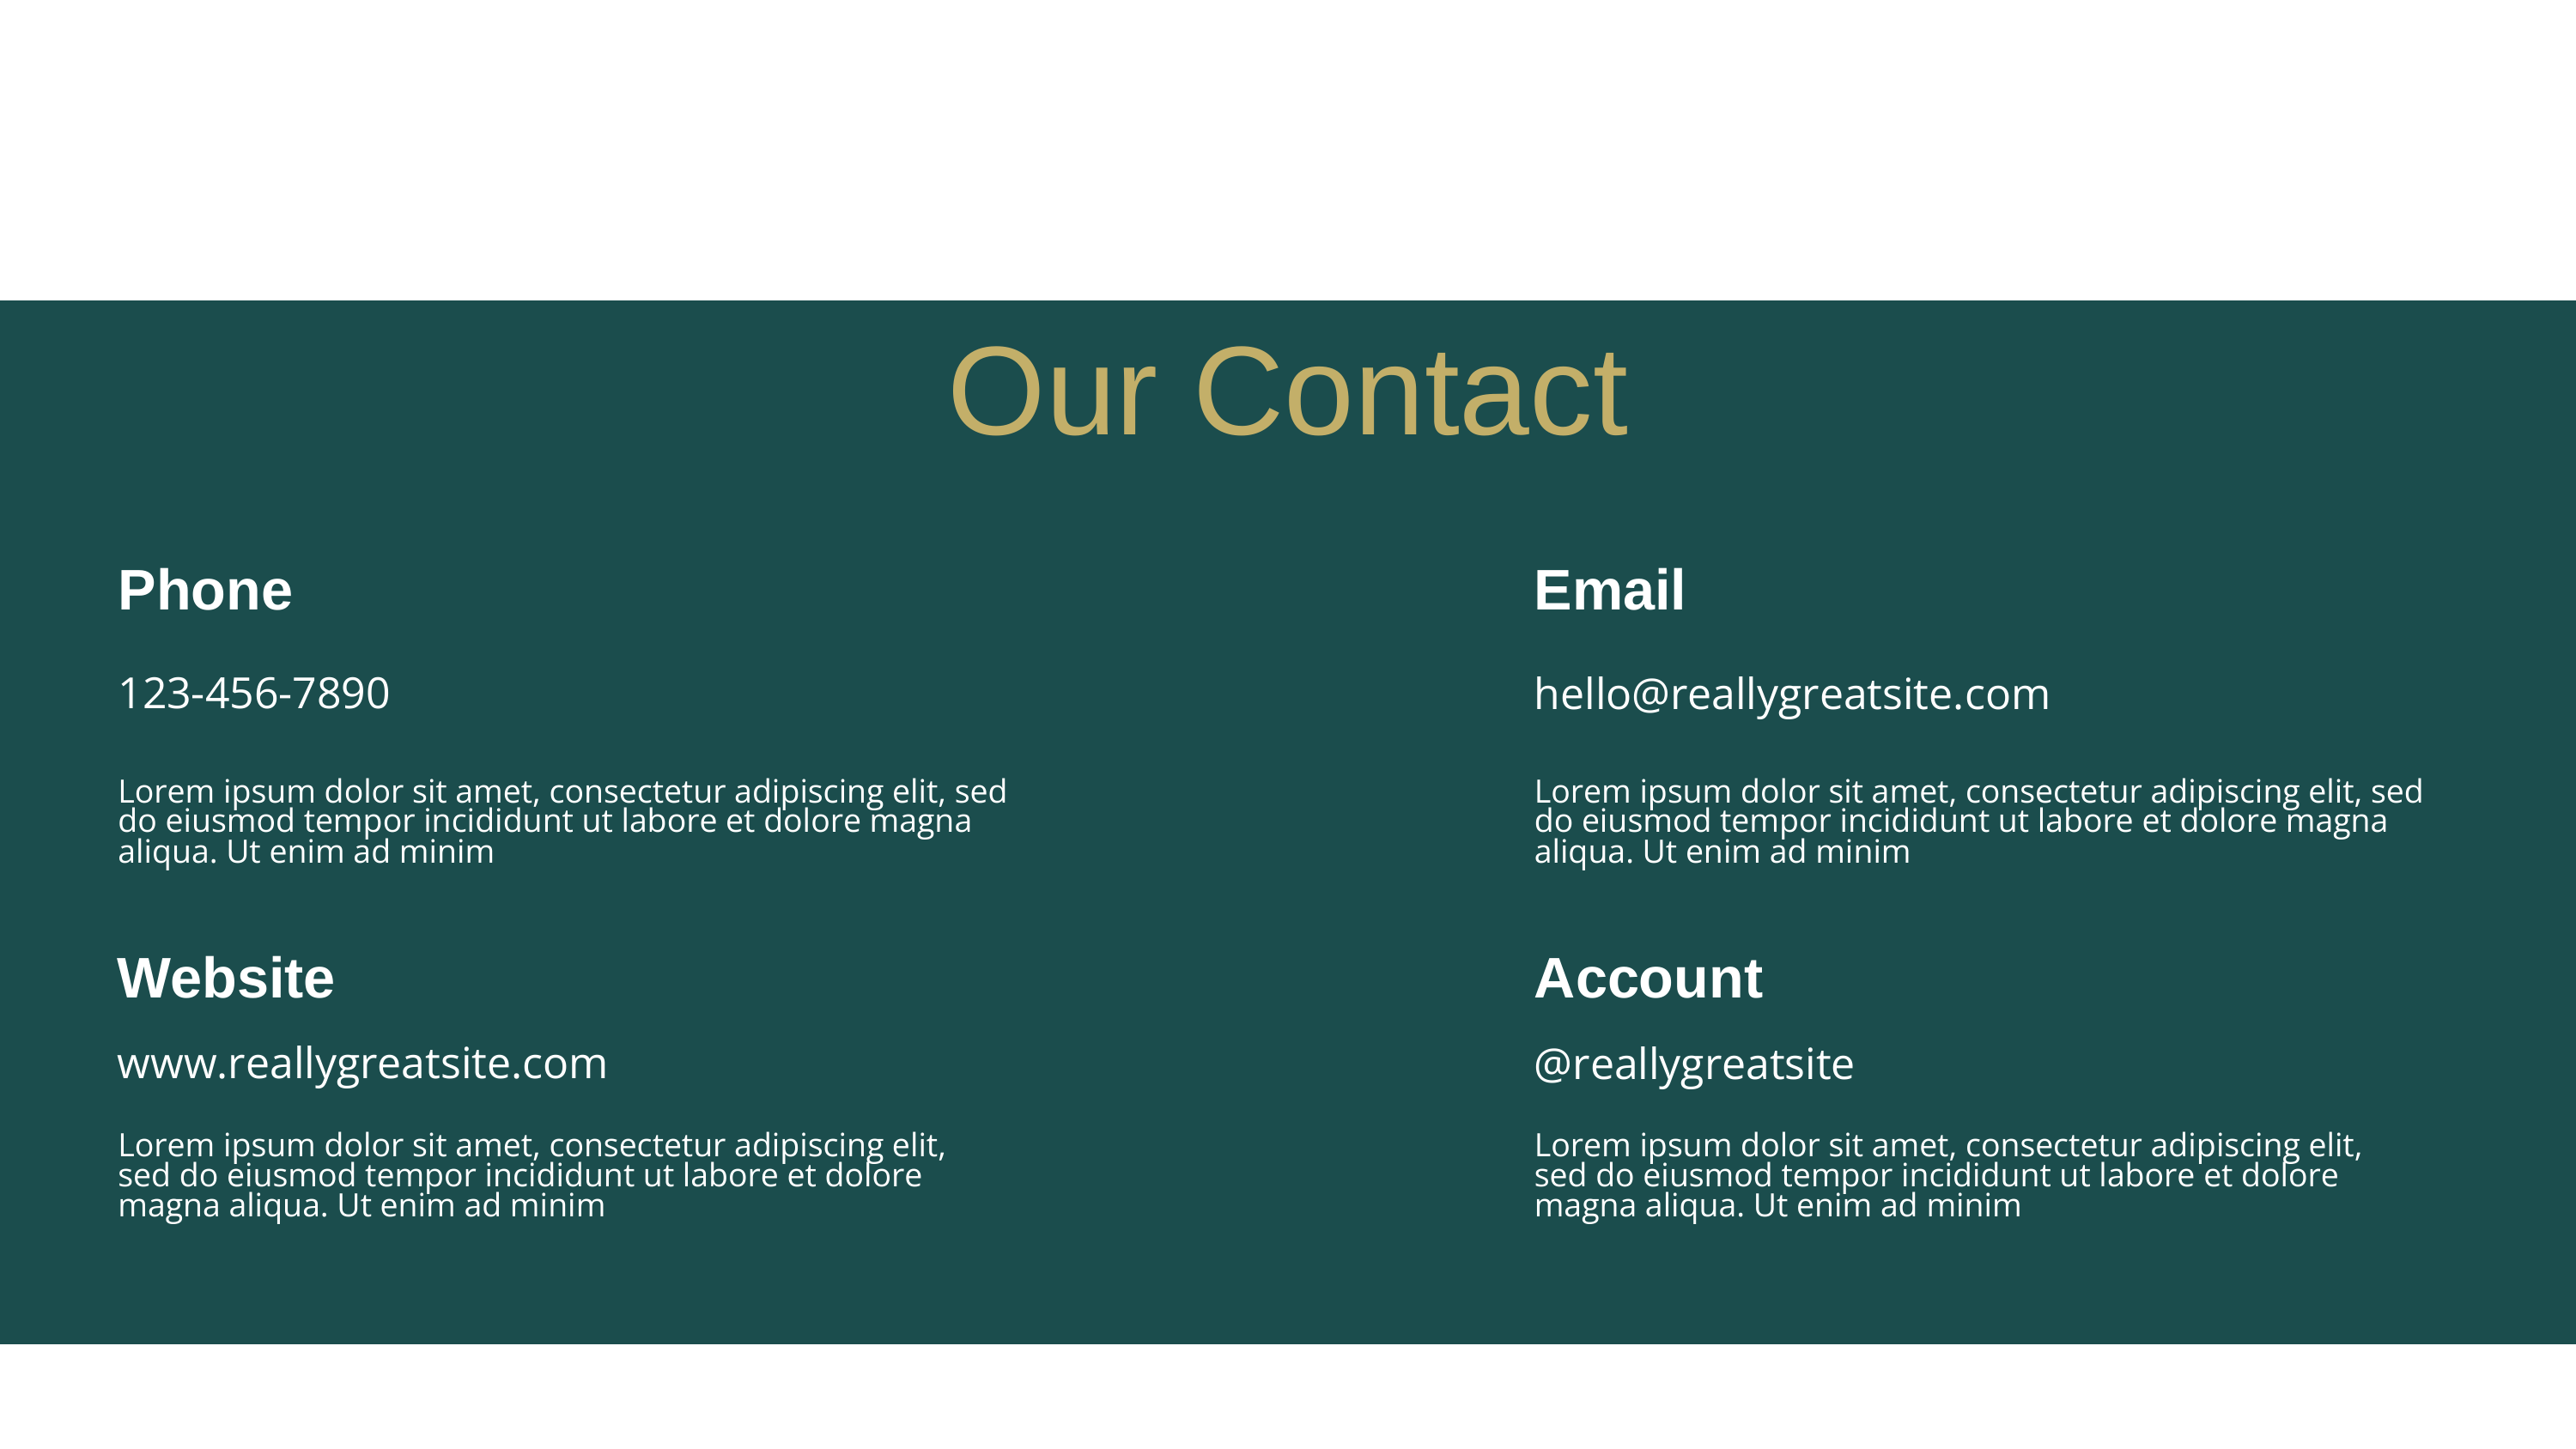

Our Contact
Email
Phone
123-456-7890
hello@reallygreatsite.com
Lorem ipsum dolor sit amet, consectetur adipiscing elit, sed do eiusmod tempor incididunt ut labore et dolore magna aliqua. Ut enim ad minim
Lorem ipsum dolor sit amet, consectetur adipiscing elit, sed do eiusmod tempor incididunt ut labore et dolore magna aliqua. Ut enim ad minim
Website
Account
www.reallygreatsite.com
@reallygreatsite
Lorem ipsum dolor sit amet, consectetur adipiscing elit, sed do eiusmod tempor incididunt ut labore et dolore magna aliqua. Ut enim ad minim
Lorem ipsum dolor sit amet, consectetur adipiscing elit, sed do eiusmod tempor incididunt ut labore et dolore magna aliqua. Ut enim ad minim